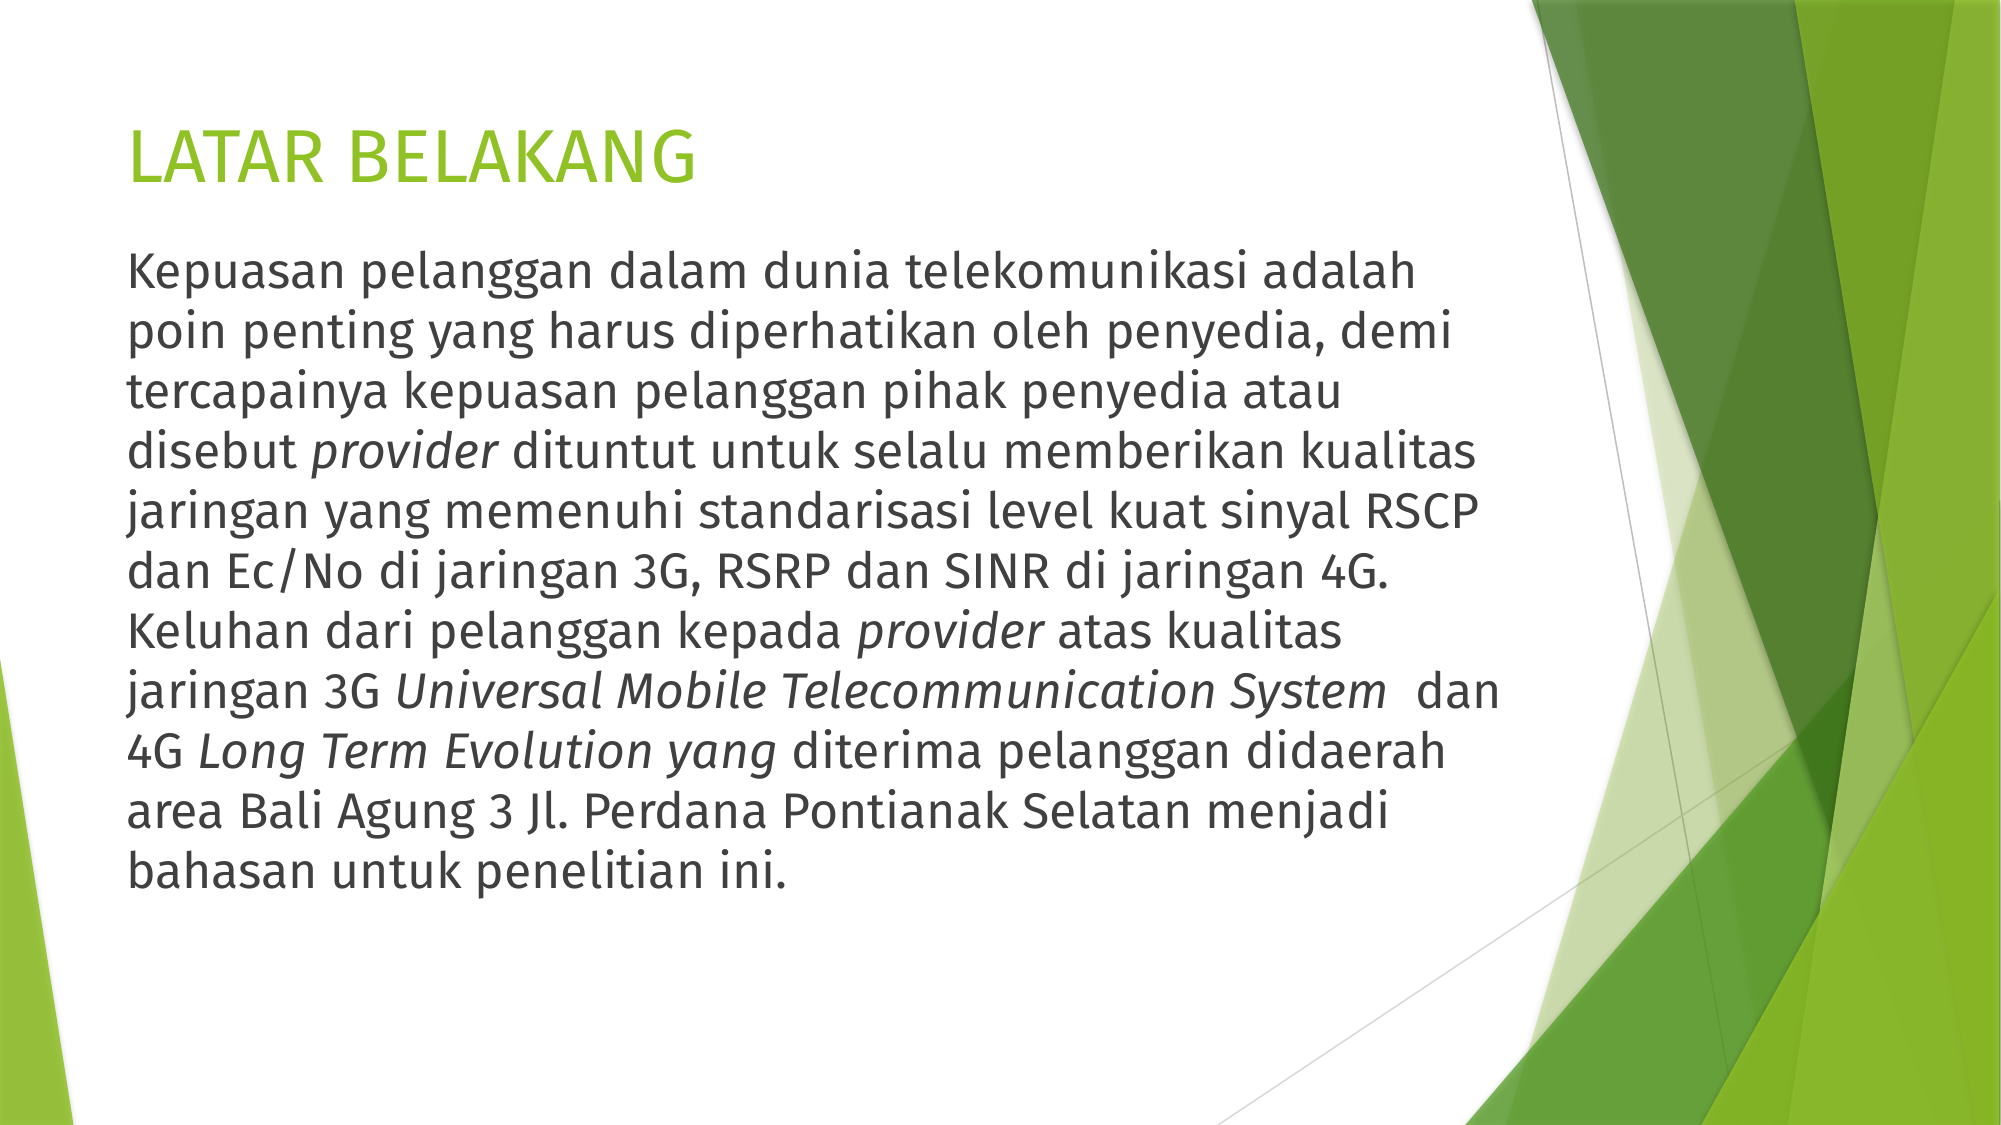

# LATAR BELAKANG
Kepuasan pelanggan dalam dunia telekomunikasi adalah poin penting yang harus diperhatikan oleh penyedia, demi tercapainya kepuasan pelanggan pihak penyedia atau disebut provider dituntut untuk selalu memberikan kualitas jaringan yang memenuhi standarisasi level kuat sinyal RSCP dan Ec/No di jaringan 3G, RSRP dan SINR di jaringan 4G. Keluhan dari pelanggan kepada provider atas kualitas jaringan 3G Universal Mobile Telecommunication System  dan 4G Long Term Evolution yang diterima pelanggan didaerah area Bali Agung 3 Jl. Perdana Pontianak Selatan menjadi bahasan untuk penelitian ini.